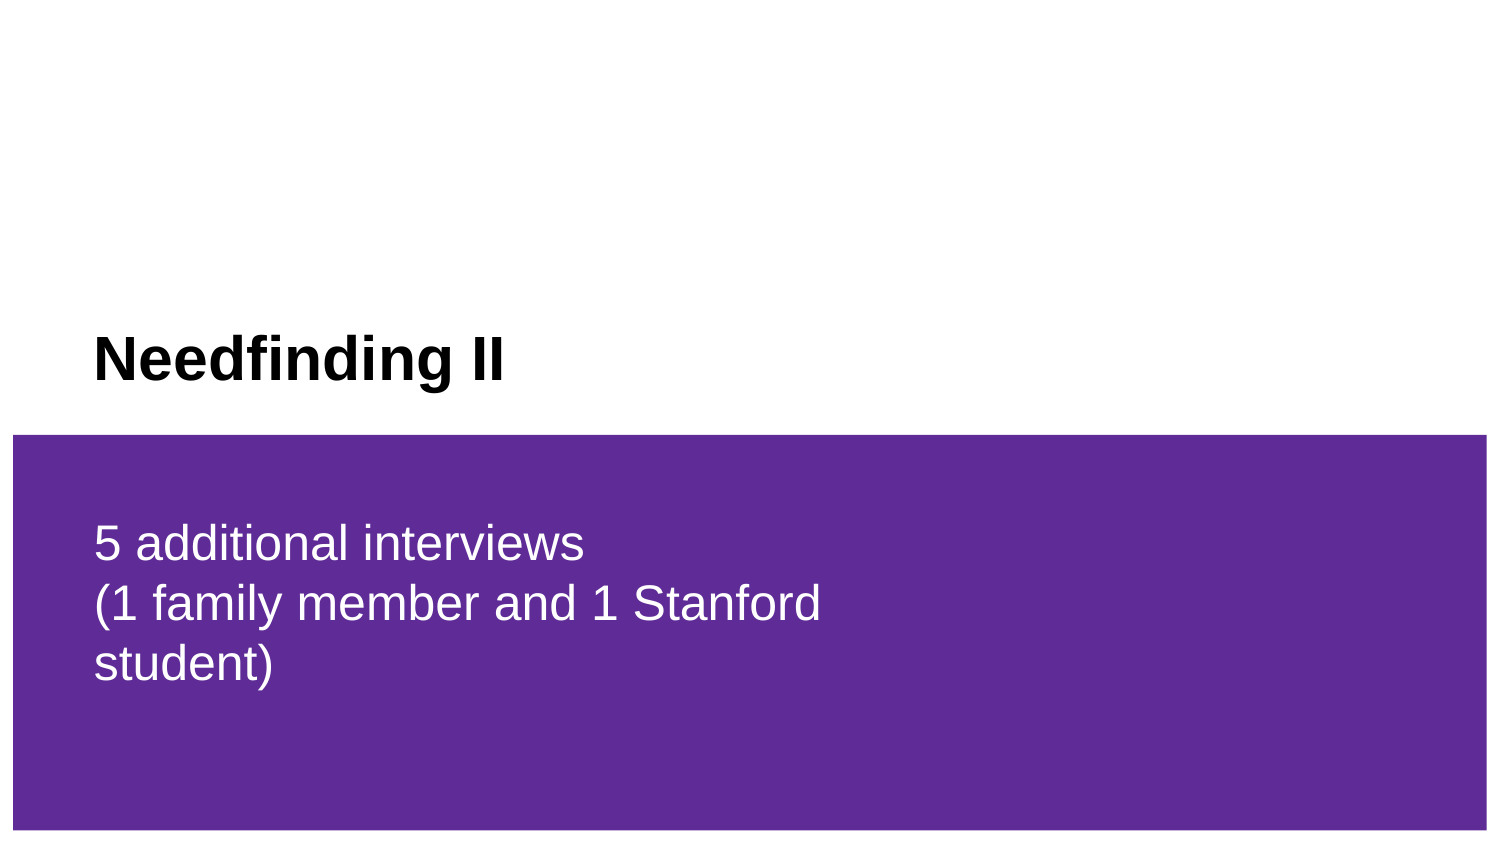

# Needfinding II
5 additional interviews
(1 family member and 1 Stanford student)